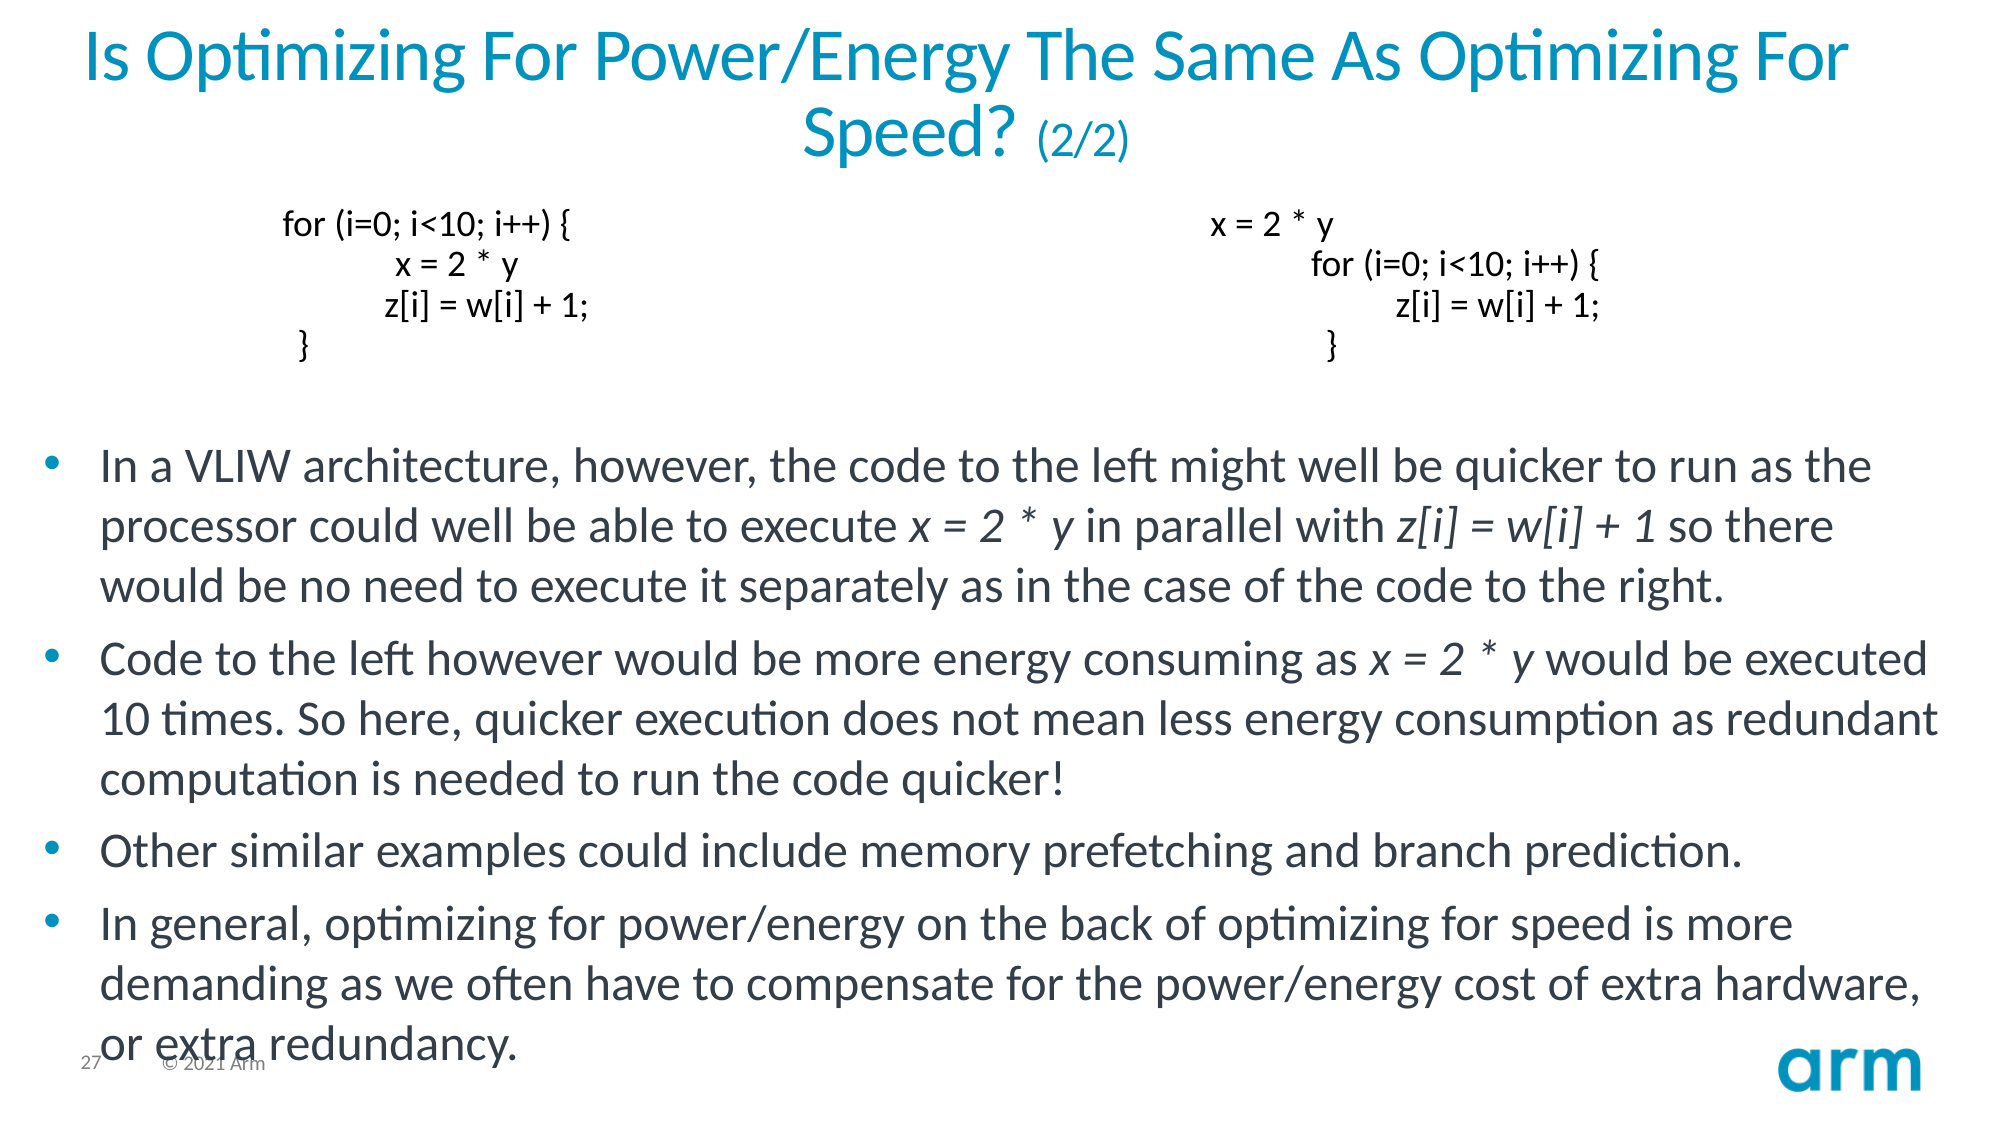

# Is Optimizing For Power/Energy The Same As Optimizing For Speed? (2/2)
for (i=0; i<10; i++) {
       x = 2 * y
               z[i] = w[i] + 1;
	}

         x = 2 * y
for (i=0; i<10; i++) {
           z[i] = w[i] + 1;
	}

In a VLIW architecture, however, the code to the left might well be quicker to run as the processor could well be able to execute x = 2 * y in parallel with z[i] = w[i] + 1 so there would be no need to execute it separately as in the case of the code to the right.
Code to the left however would be more energy consuming as x = 2 * y would be executed 10 times. So here, quicker execution does not mean less energy consumption as redundant computation is needed to run the code quicker!
Other similar examples could include memory prefetching and branch prediction.
In general, optimizing for power/energy on the back of optimizing for speed is more demanding as we often have to compensate for the power/energy cost of extra hardware, or extra redundancy.